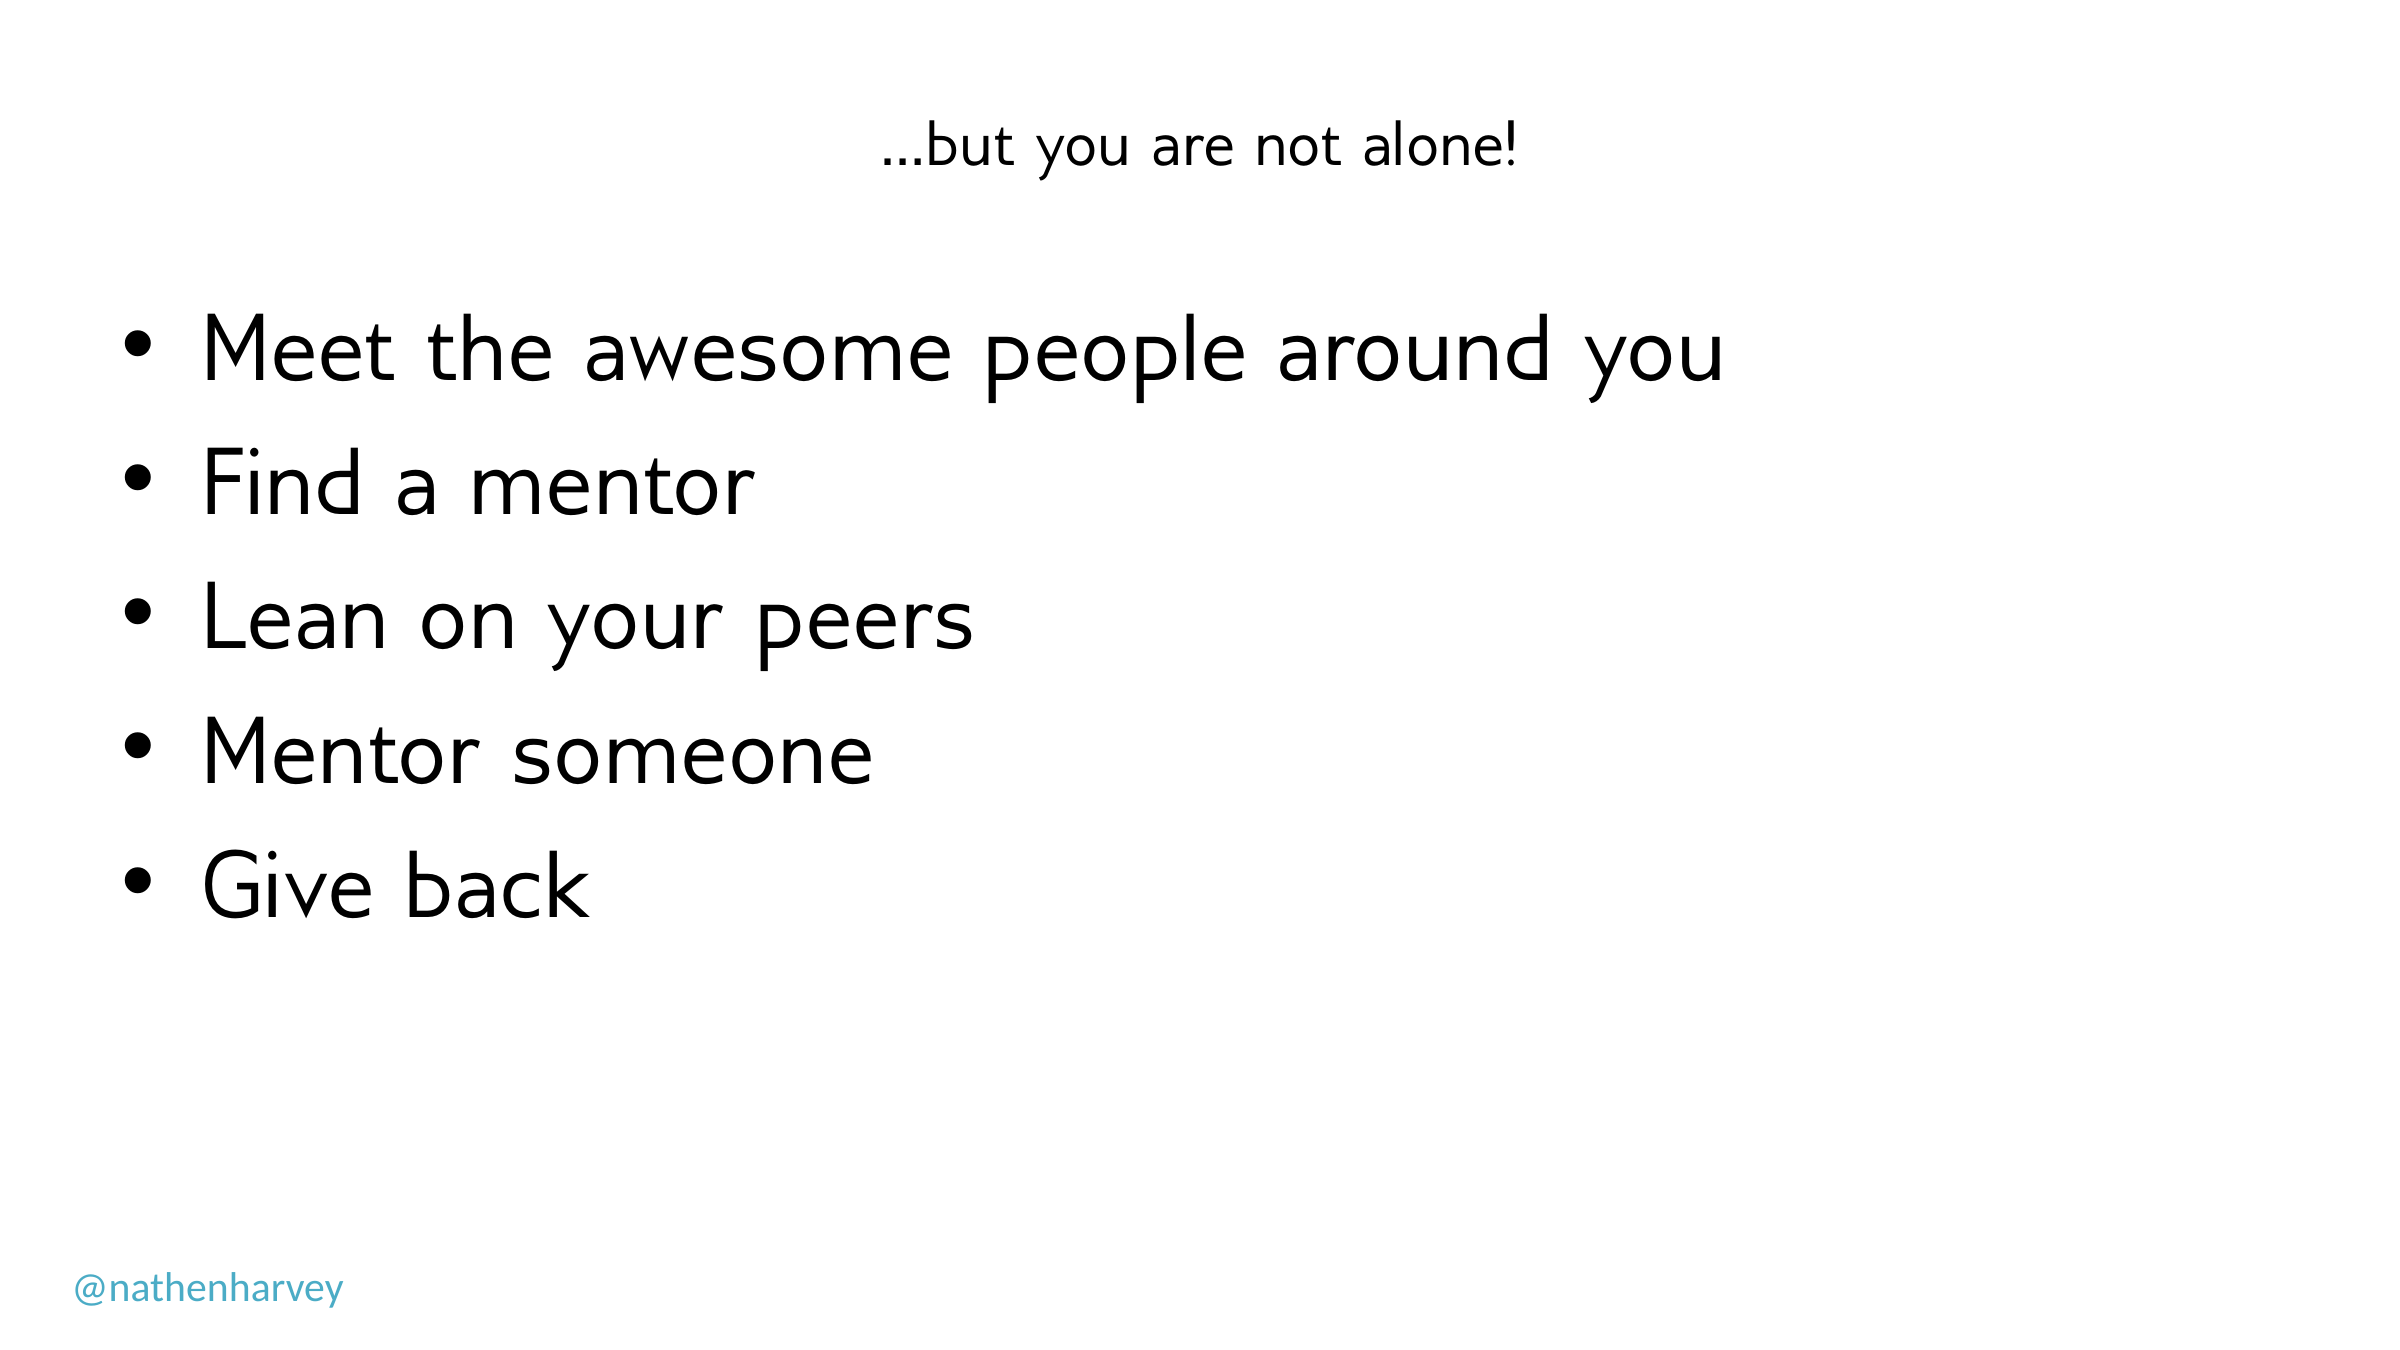

# …but you are not alone!
Meet the awesome people around you
Find a mentor
Lean on your peers
Mentor someone
Give back
@nathenharvey